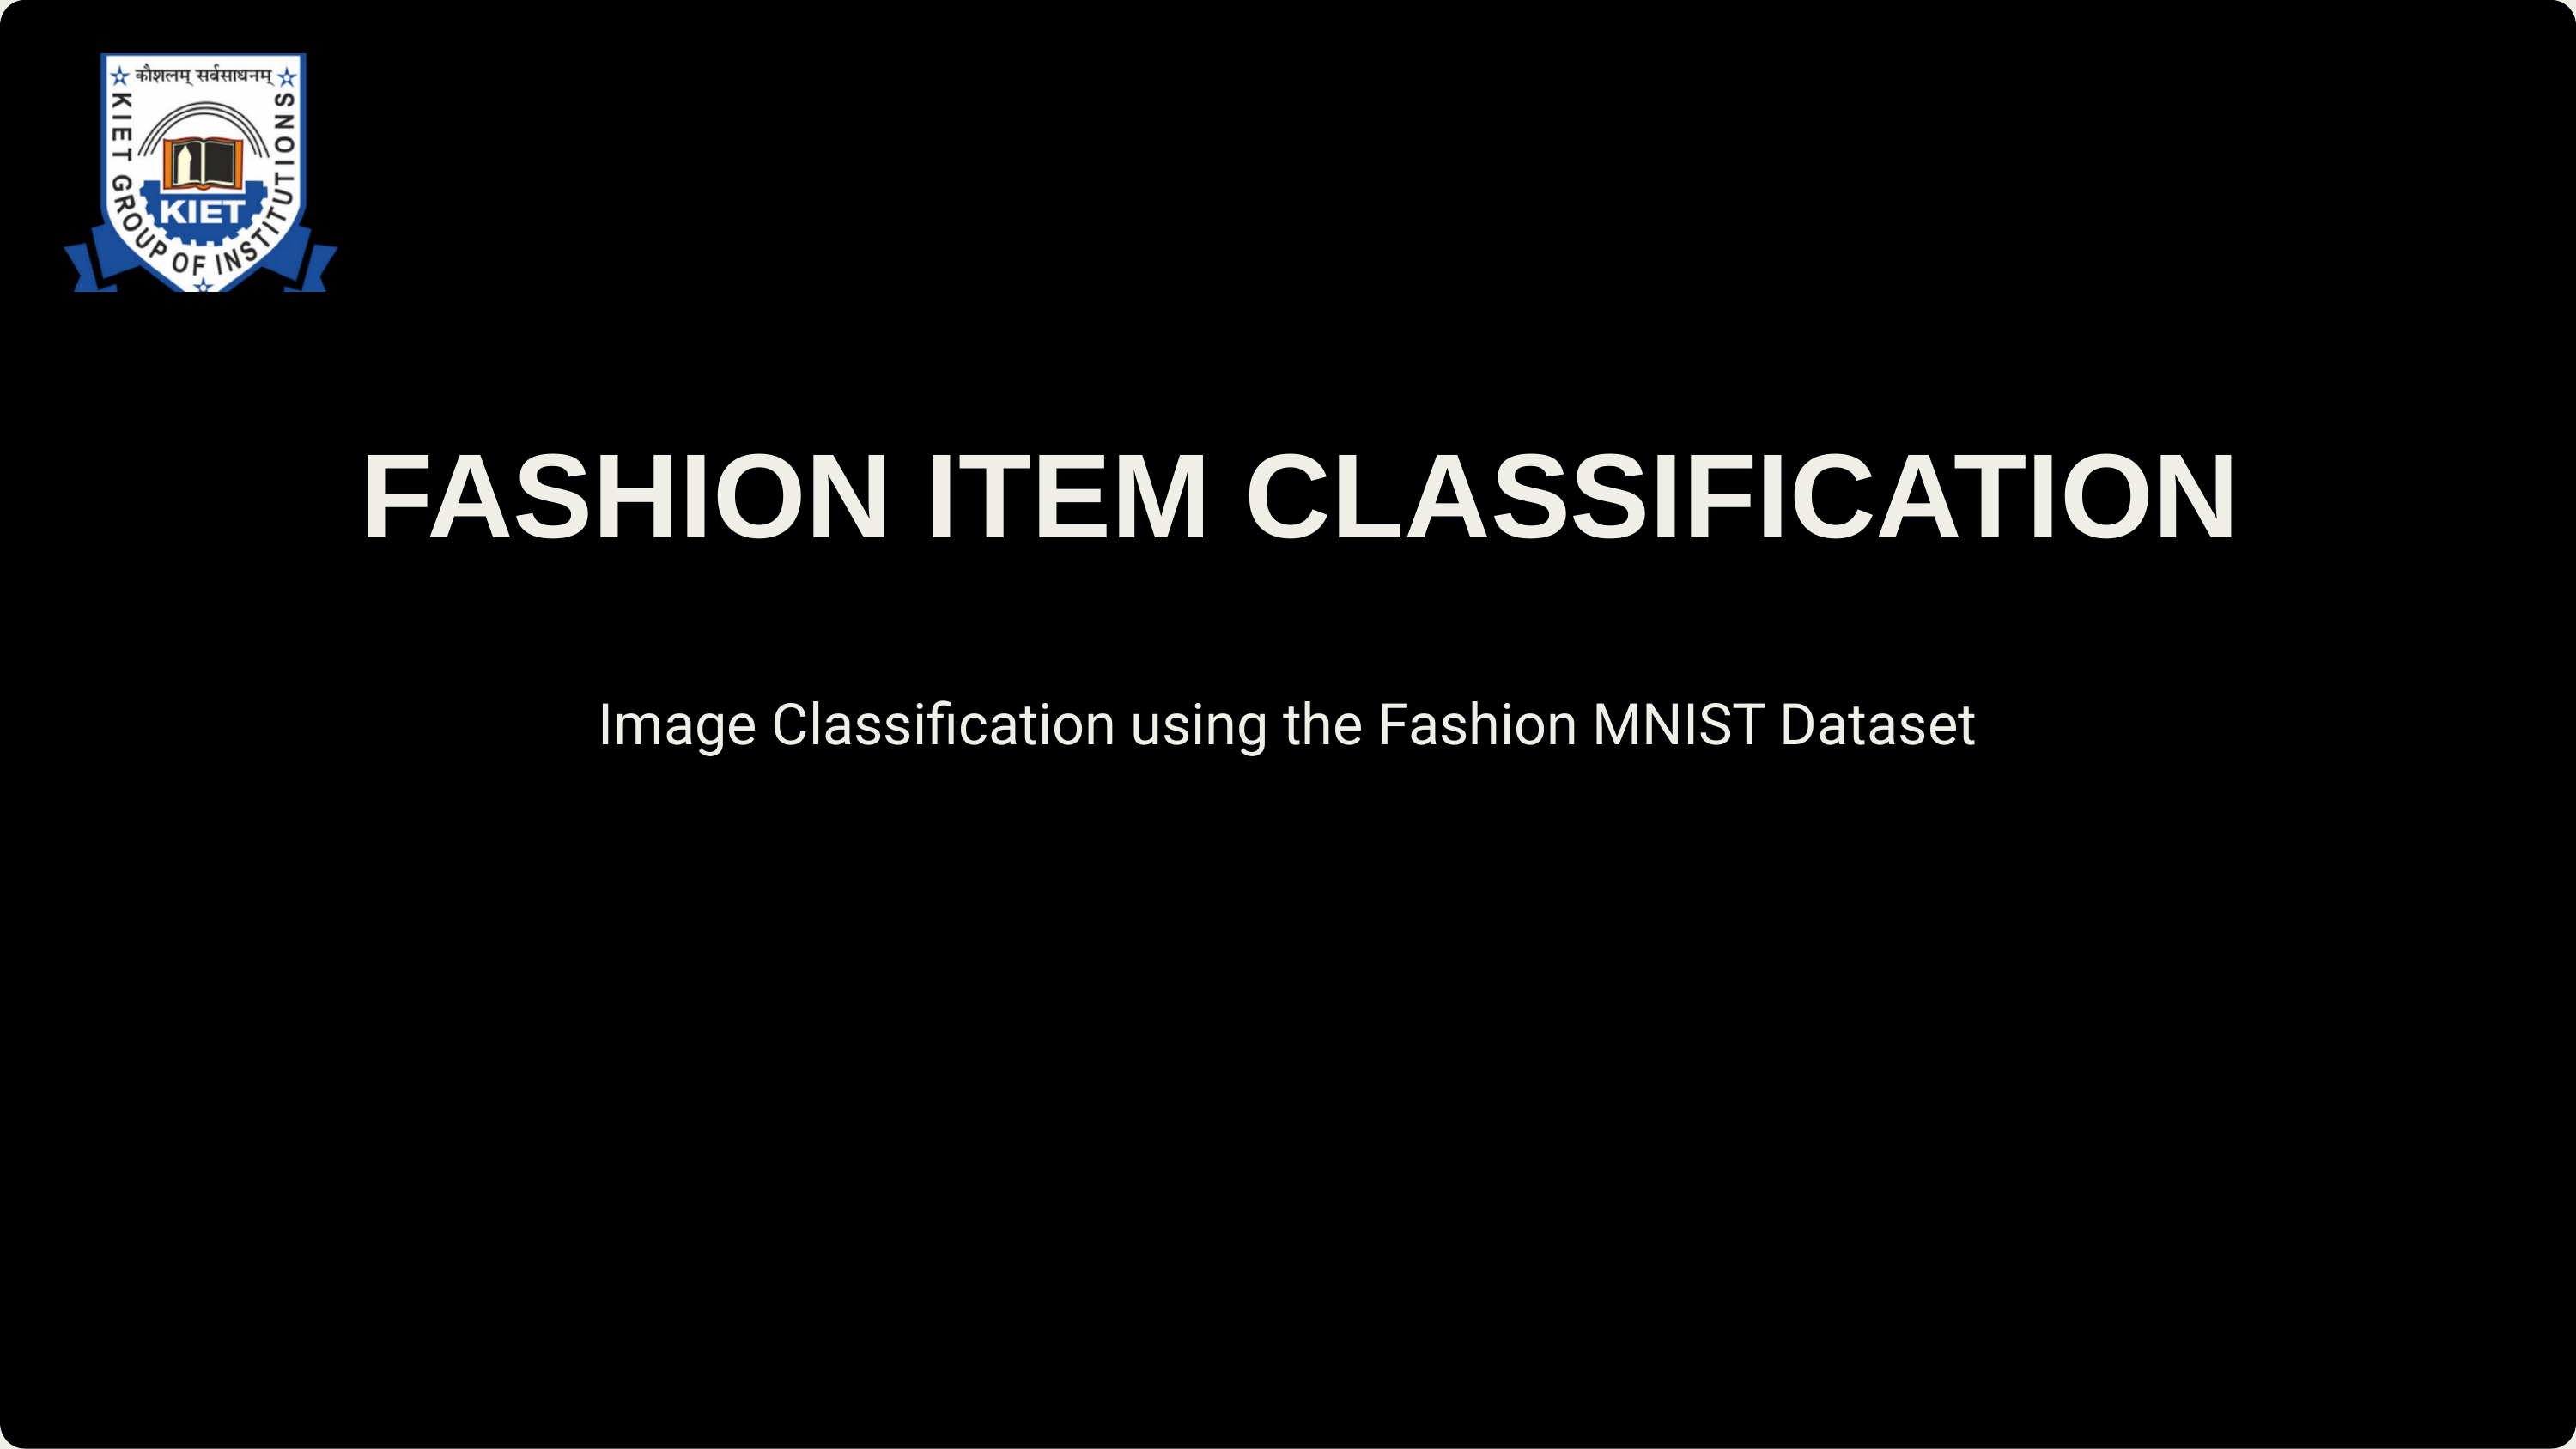

FASHION ITEM CLASSIFICATION
Image Classification using the Fashion MNIST Dataset